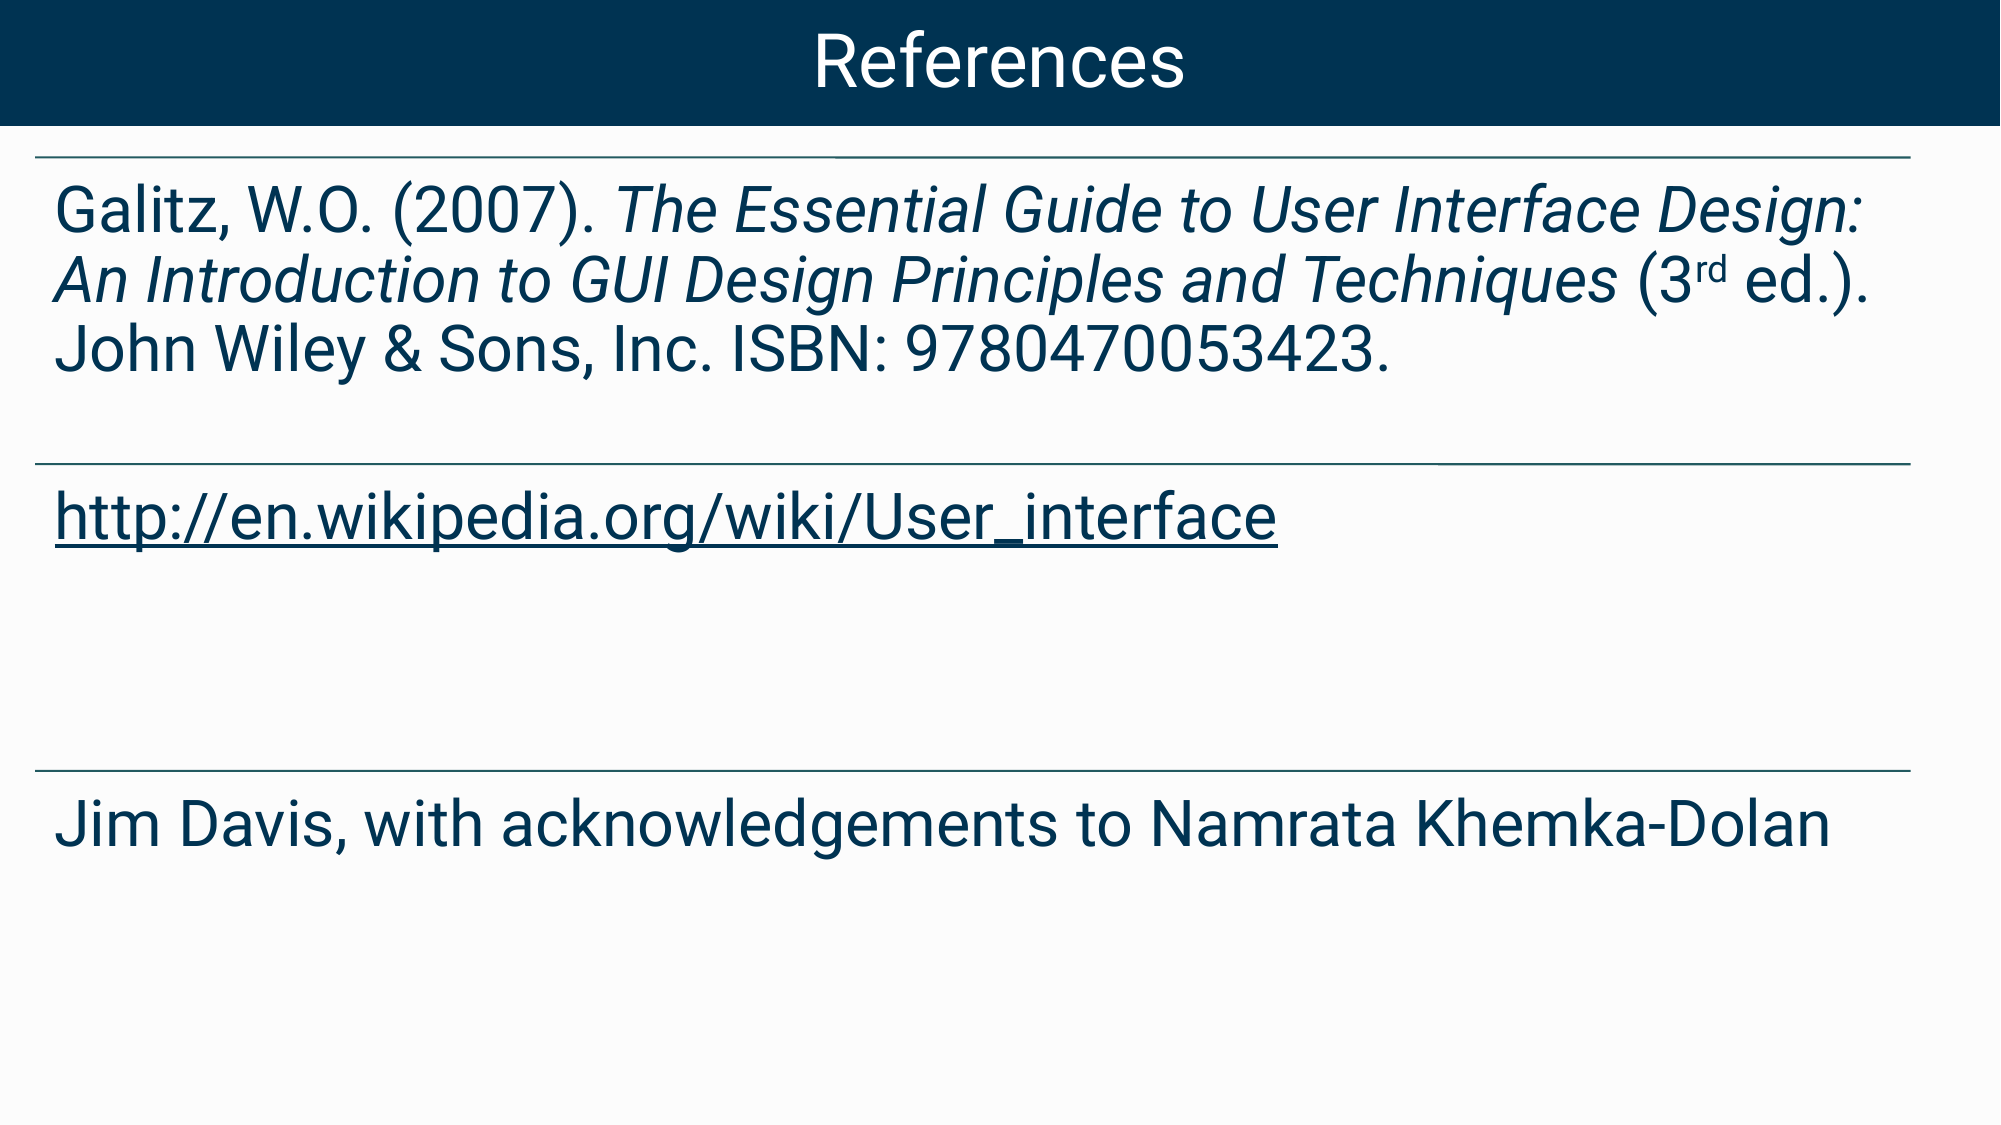

# References
22
Galitz, W.O. (2007). The Essential Guide to User Interface Design: An Introduction to GUI Design Principles and Techniques (3rd ed.). John Wiley & Sons, Inc. ISBN: 9780470053423.
http://en.wikipedia.org/wiki/User_interface
Jim Davis, with acknowledgements to Namrata Khemka-Dolan